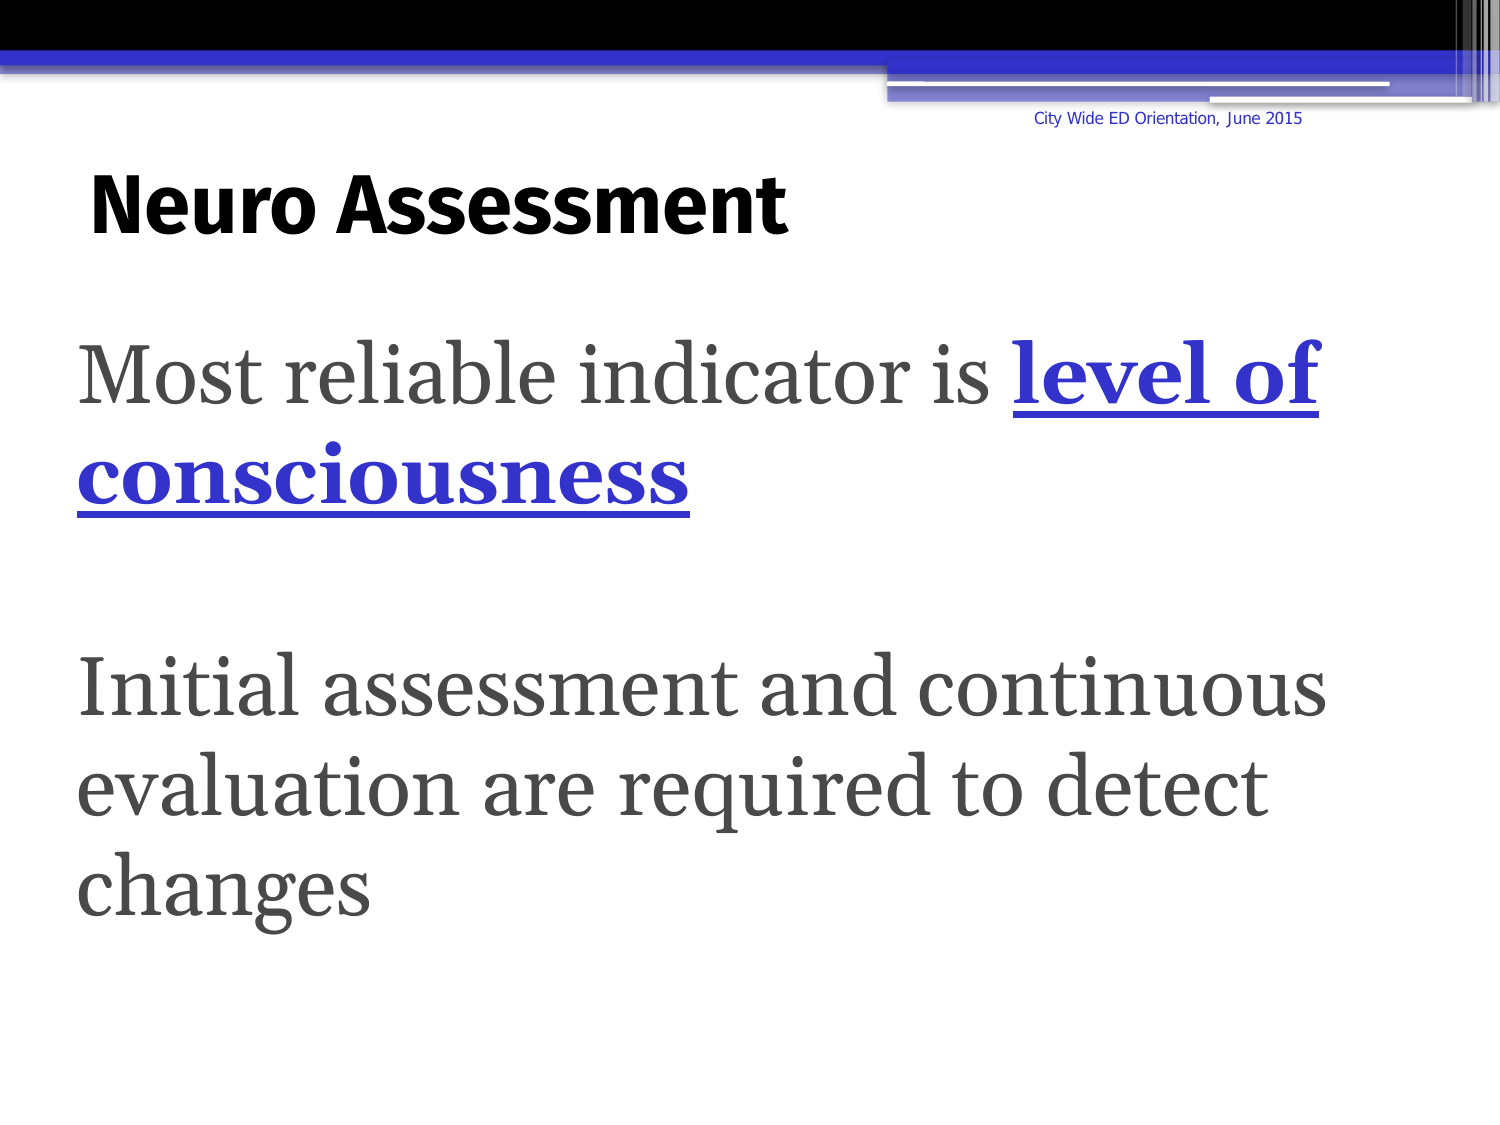

City Wide ED Orientation, June 2015
# Neuro Assessment
Most reliable indicator is level of consciousness

Initial assessment and continuous evaluation are required to detect changes